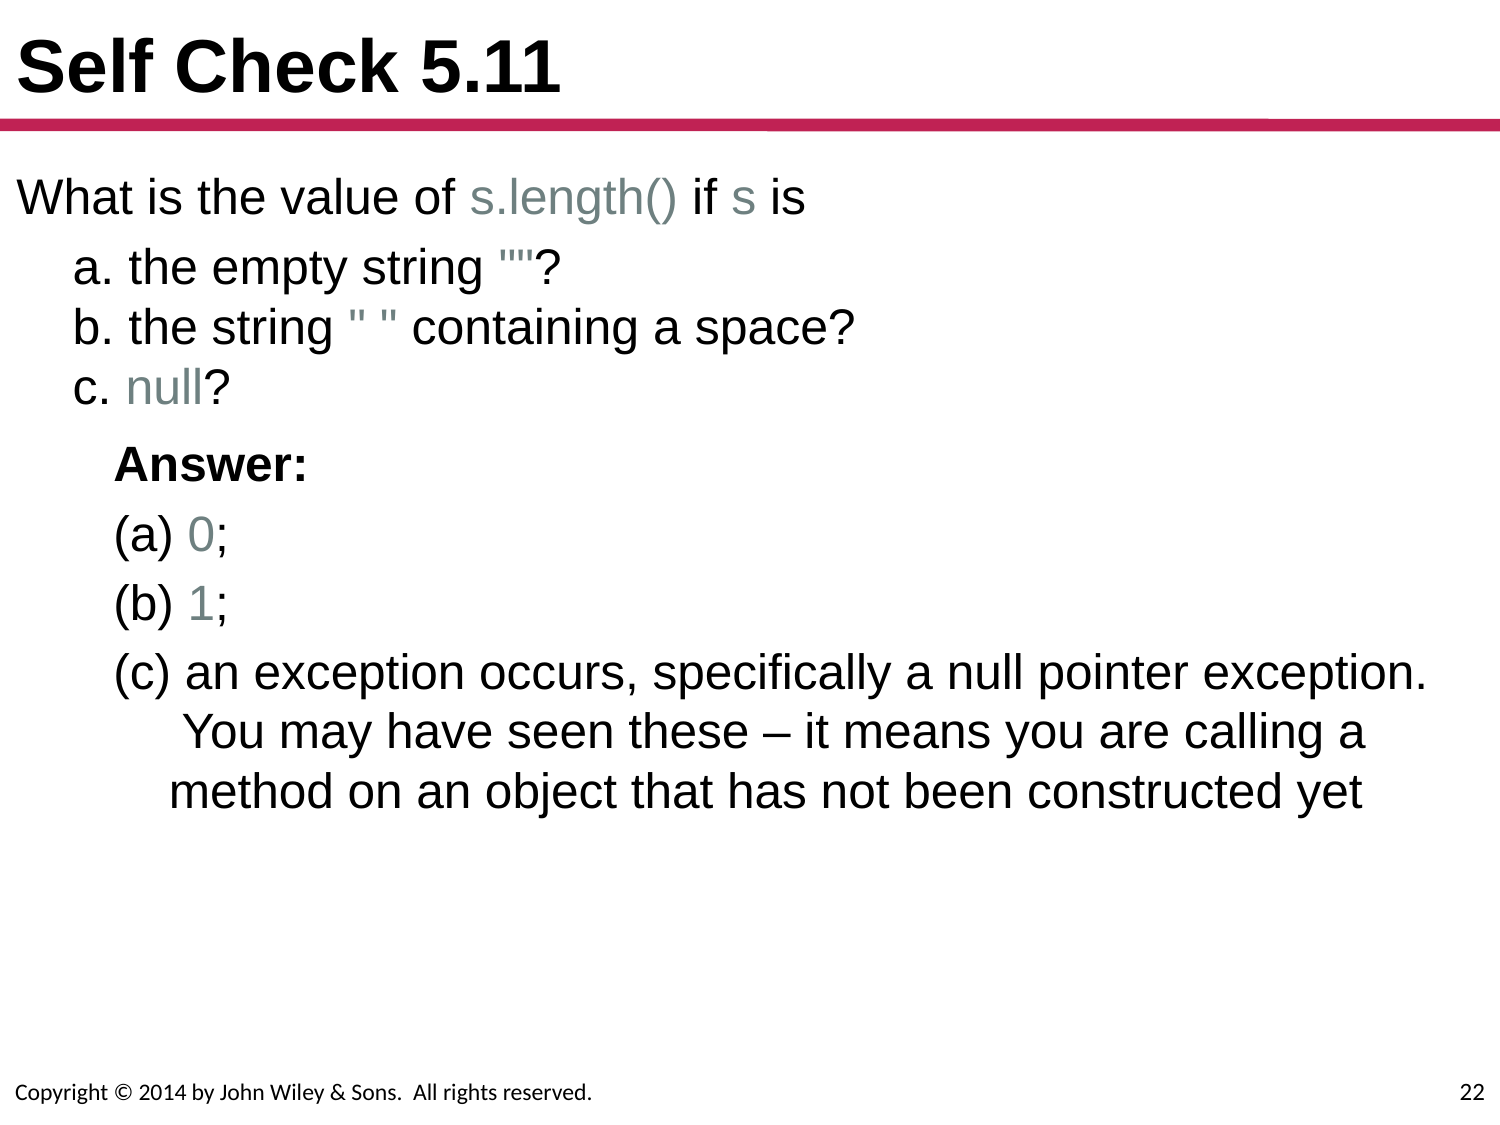

# Self Check 5.11
What is the value of s.length() if s is
	a. the empty string ""?
b. the string " " containing a space?
c. null?
Answer:
(a) 0;
(b) 1;
(c) an exception occurs, specifically a null pointer exception.  You may have seen these – it means you are calling a method on an object that has not been constructed yet